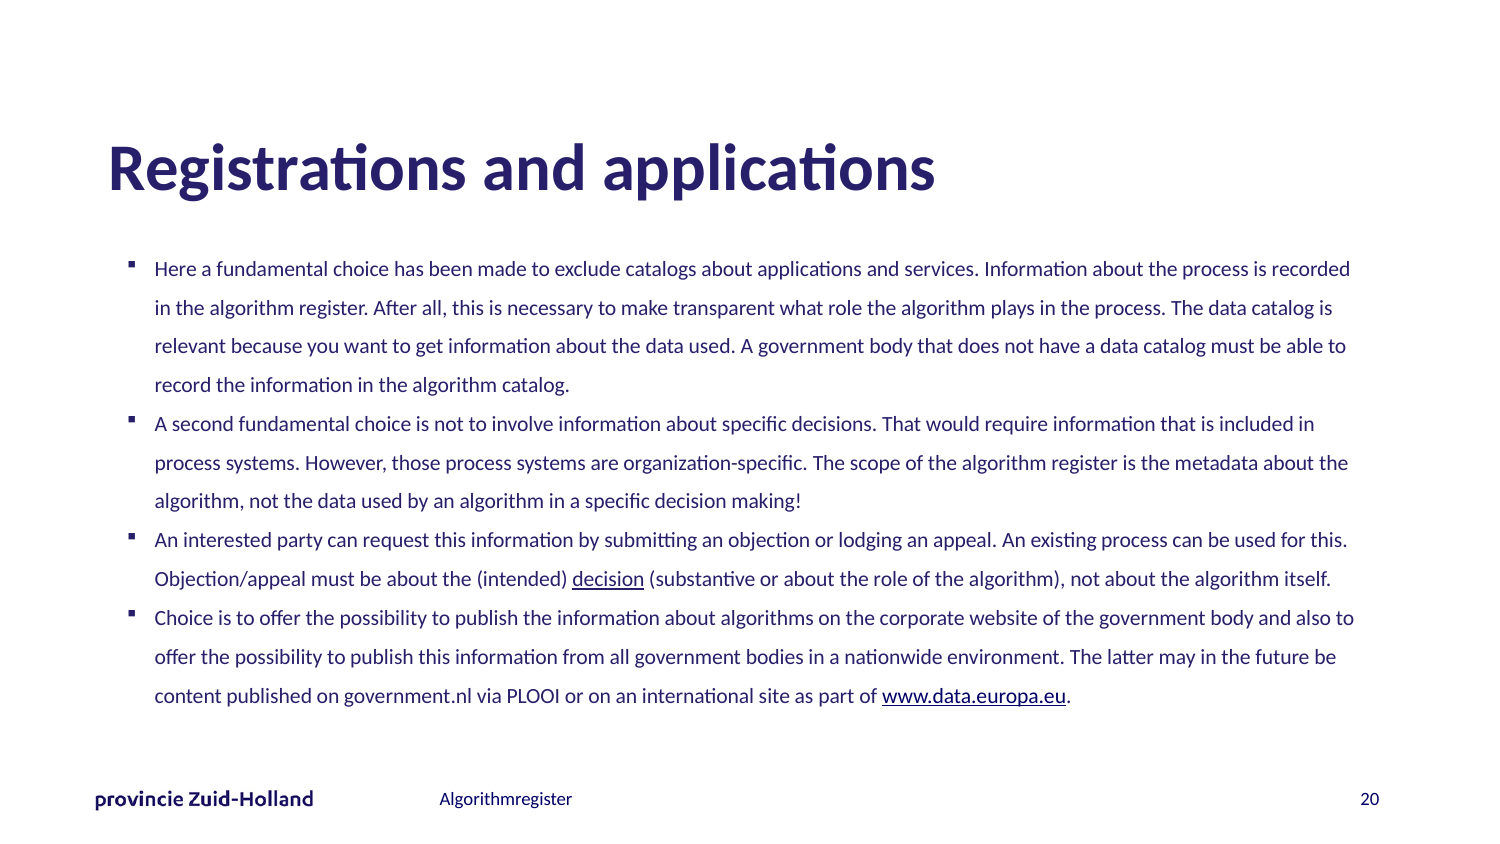

# Registrations and applications
Here a fundamental choice has been made to exclude catalogs about applications and services. Information about the process is recorded in the algorithm register. After all, this is necessary to make transparent what role the algorithm plays in the process. The data catalog is relevant because you want to get information about the data used. A government body that does not have a data catalog must be able to record the information in the algorithm catalog.
A second fundamental choice is not to involve information about specific decisions. That would require information that is included in process systems. However, those process systems are organization-specific. The scope of the algorithm register is the metadata about the algorithm, not the data used by an algorithm in a specific decision making!
An interested party can request this information by submitting an objection or lodging an appeal. An existing process can be used for this. Objection/appeal must be about the (intended) decision (substantive or about the role of the algorithm), not about the algorithm itself.
Choice is to offer the possibility to publish the information about algorithms on the corporate website of the government body and also to offer the possibility to publish this information from all government bodies in a nationwide environment. The latter may in the future be content published on government.nl via PLOOI or on an international site as part of www.data.europa.eu.
20
Algorithmregister